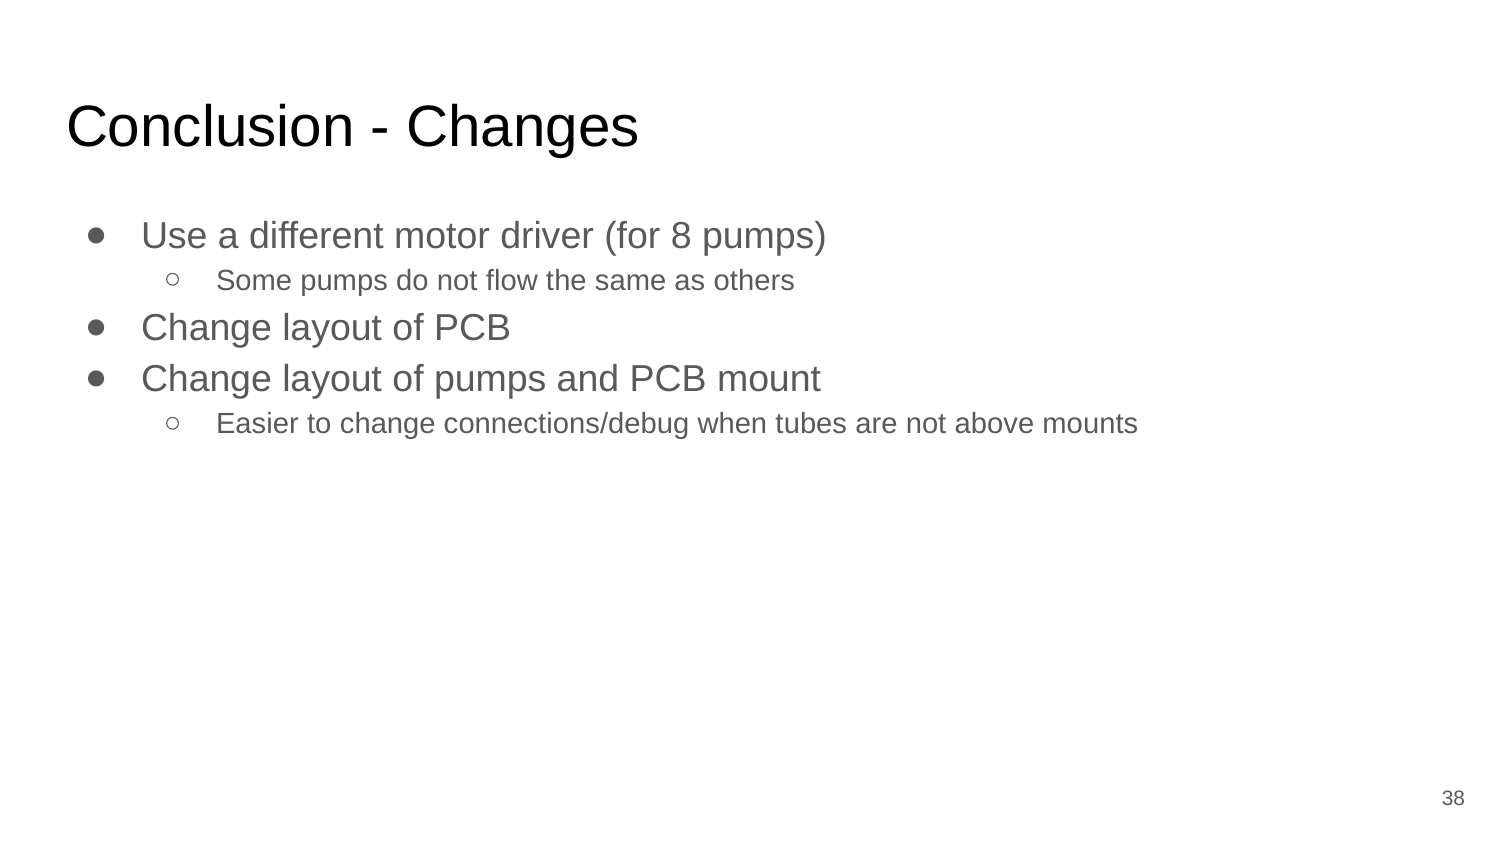

# Conclusion - Changes
Use a different motor driver (for 8 pumps)
Some pumps do not flow the same as others
Change layout of PCB
Change layout of pumps and PCB mount
Easier to change connections/debug when tubes are not above mounts

38